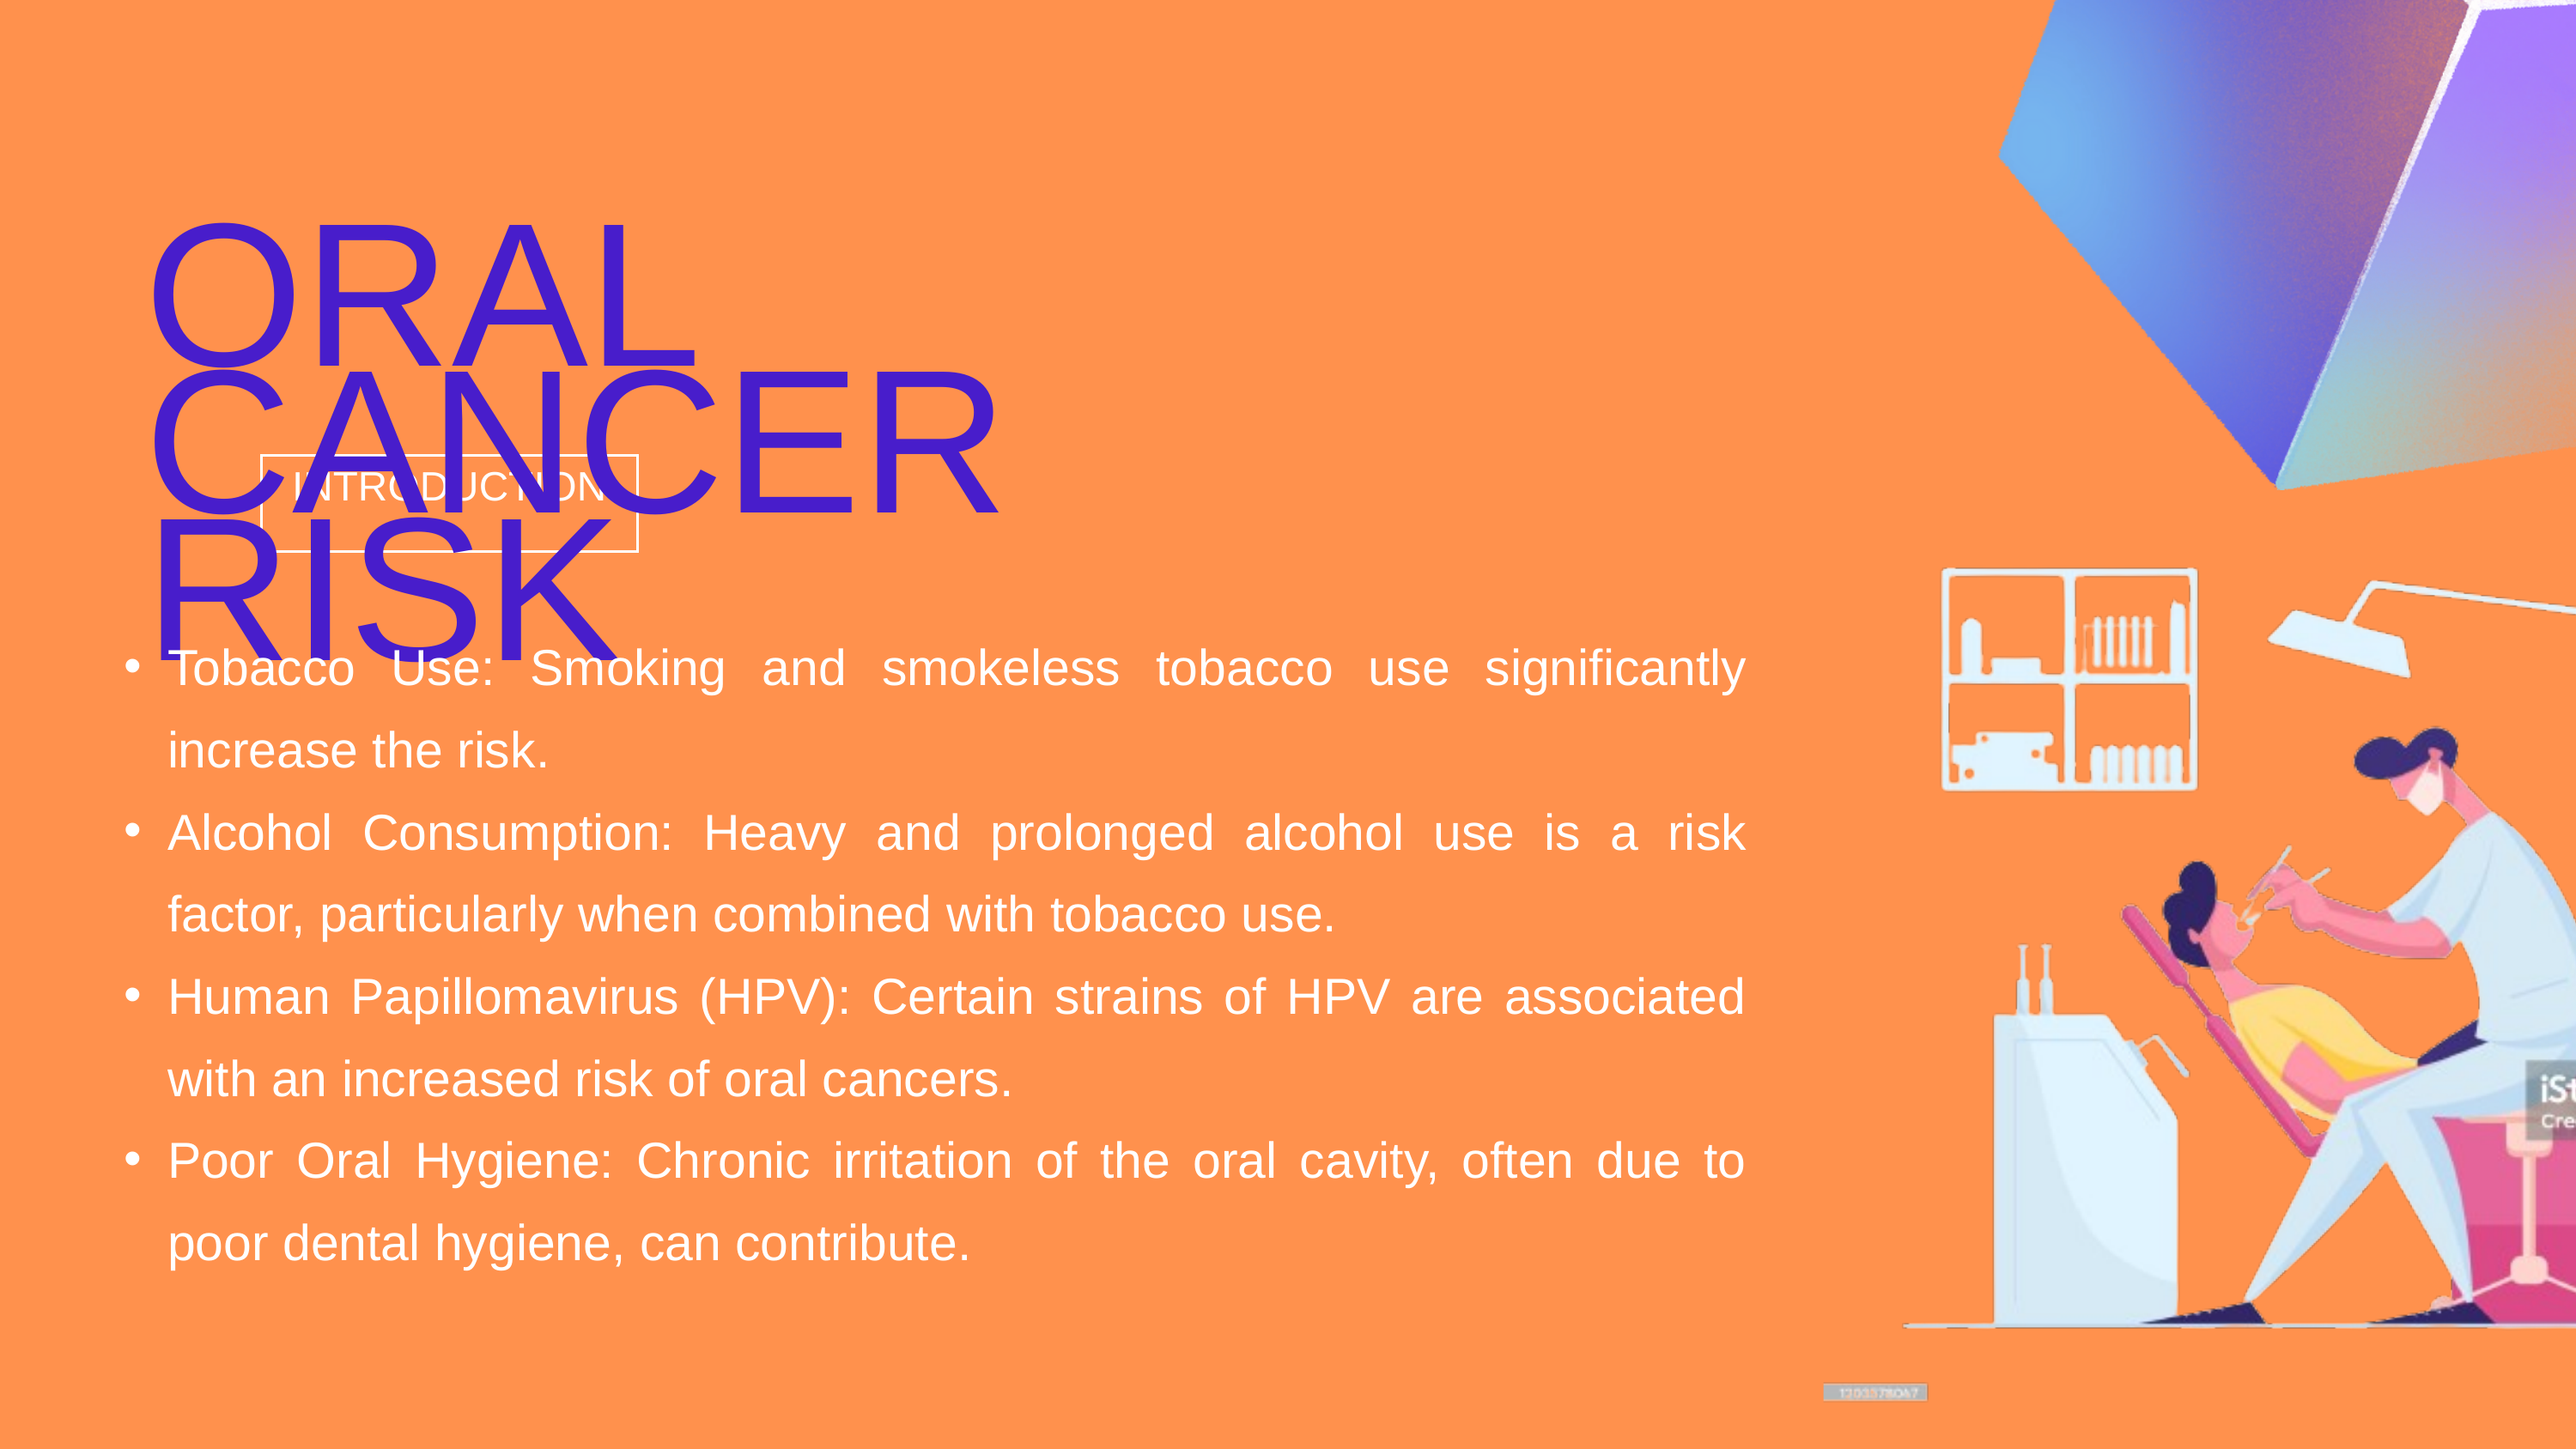

ORAL CANCER RISK

INTRODUCTION

Tobacco Use: Smoking and smokeless tobacco use significantly increase the risk.
Alcohol Consumption: Heavy and prolonged alcohol use is a risk factor, particularly when combined with tobacco use.
Human Papillomavirus (HPV): Certain strains of HPV are associated with an increased risk of oral cancers.
Poor Oral Hygiene: Chronic irritation of the oral cavity, often due to poor dental hygiene, can contribute.